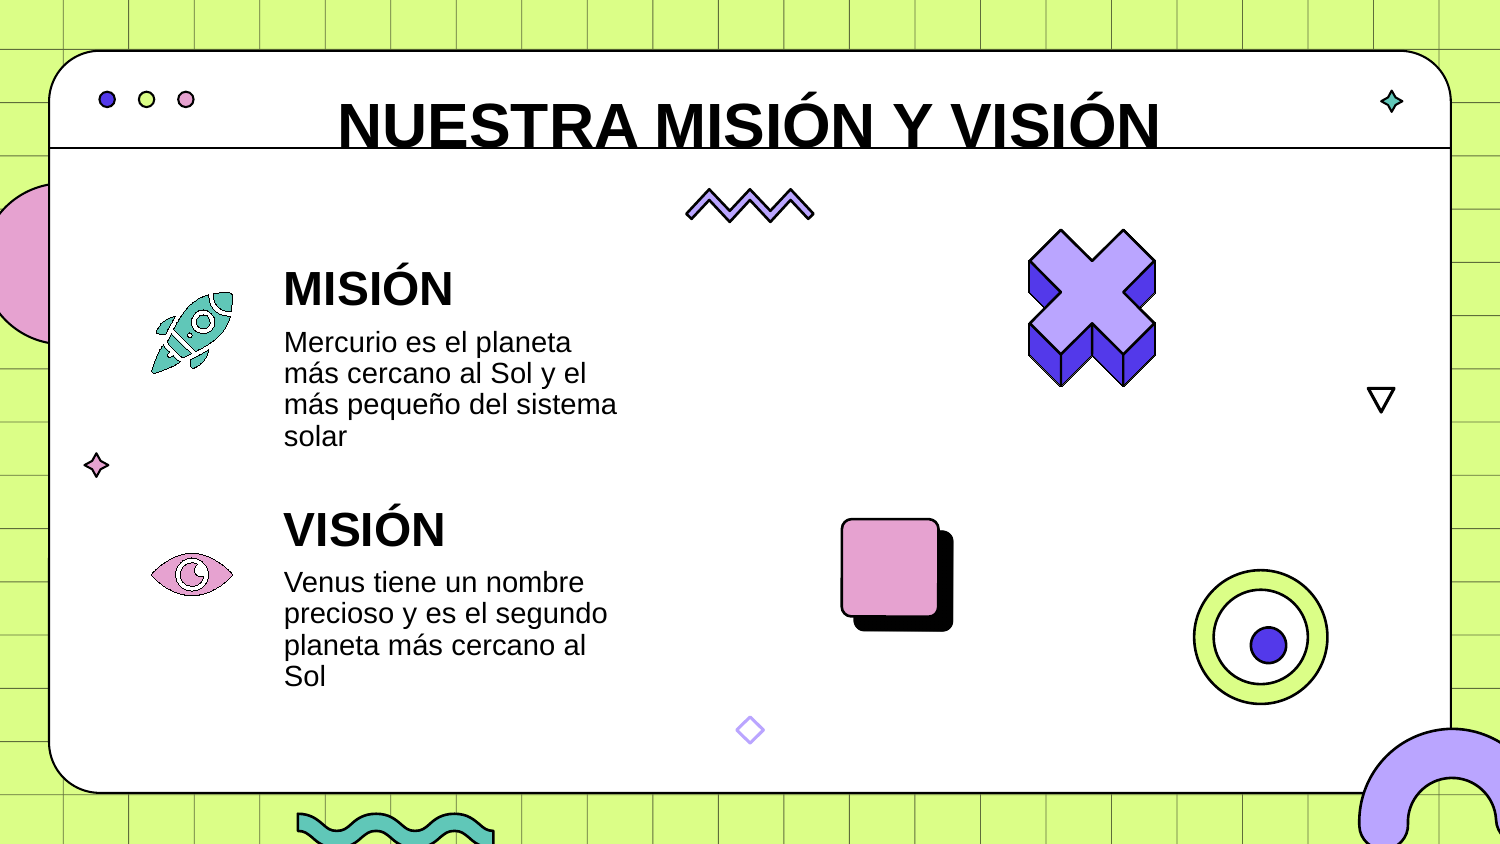

# NUESTRA MISIÓN Y VISIÓN

MISIÓN

Mercurio es el planeta más cercano al Sol y el más pequeño del sistema solar

VISIÓN

Venus tiene un nombre precioso y es el segundo planeta más cercano al Sol